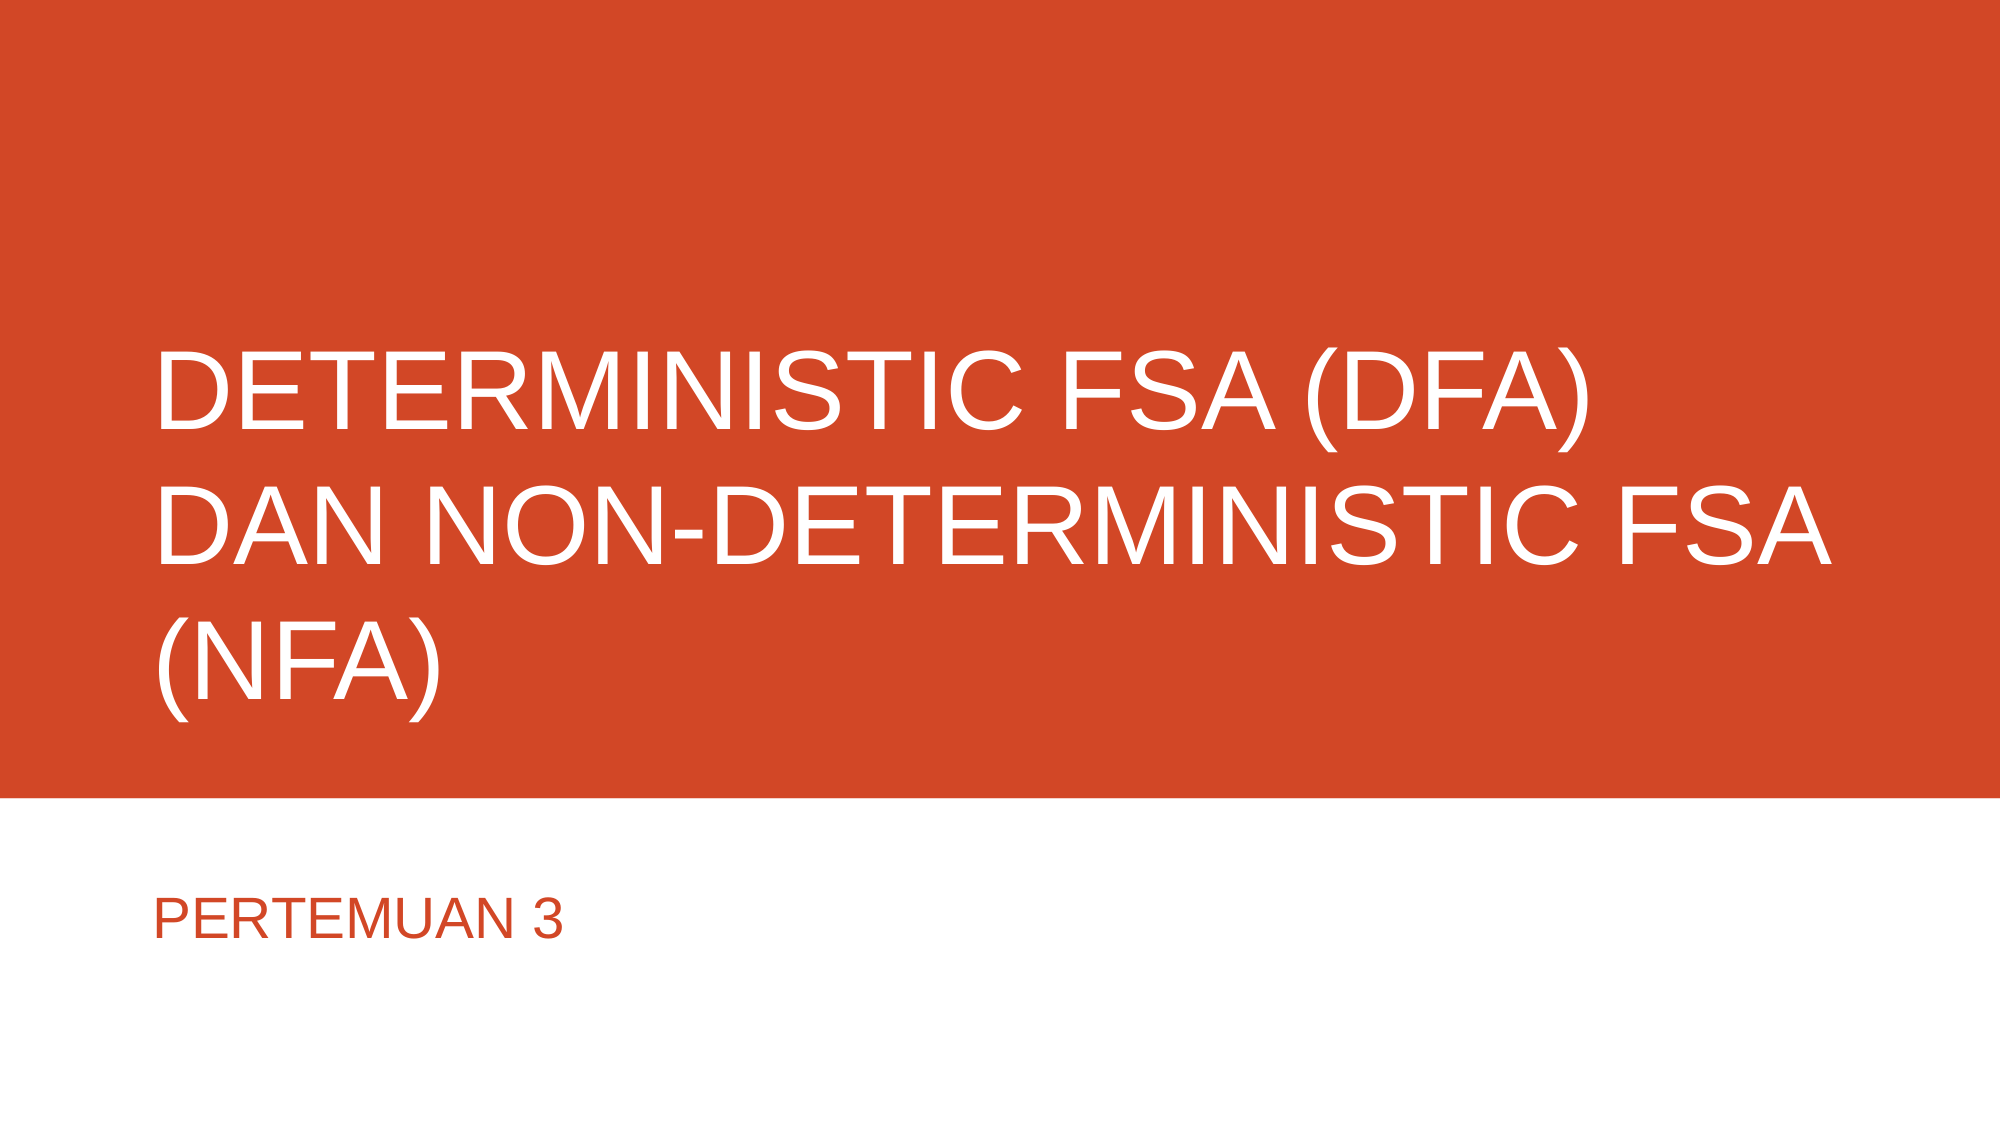

# DETERMINISTIC FSA (DFA) DAN NON-DETERMINISTIC FSA (NFA)
PERTEMUAN 3